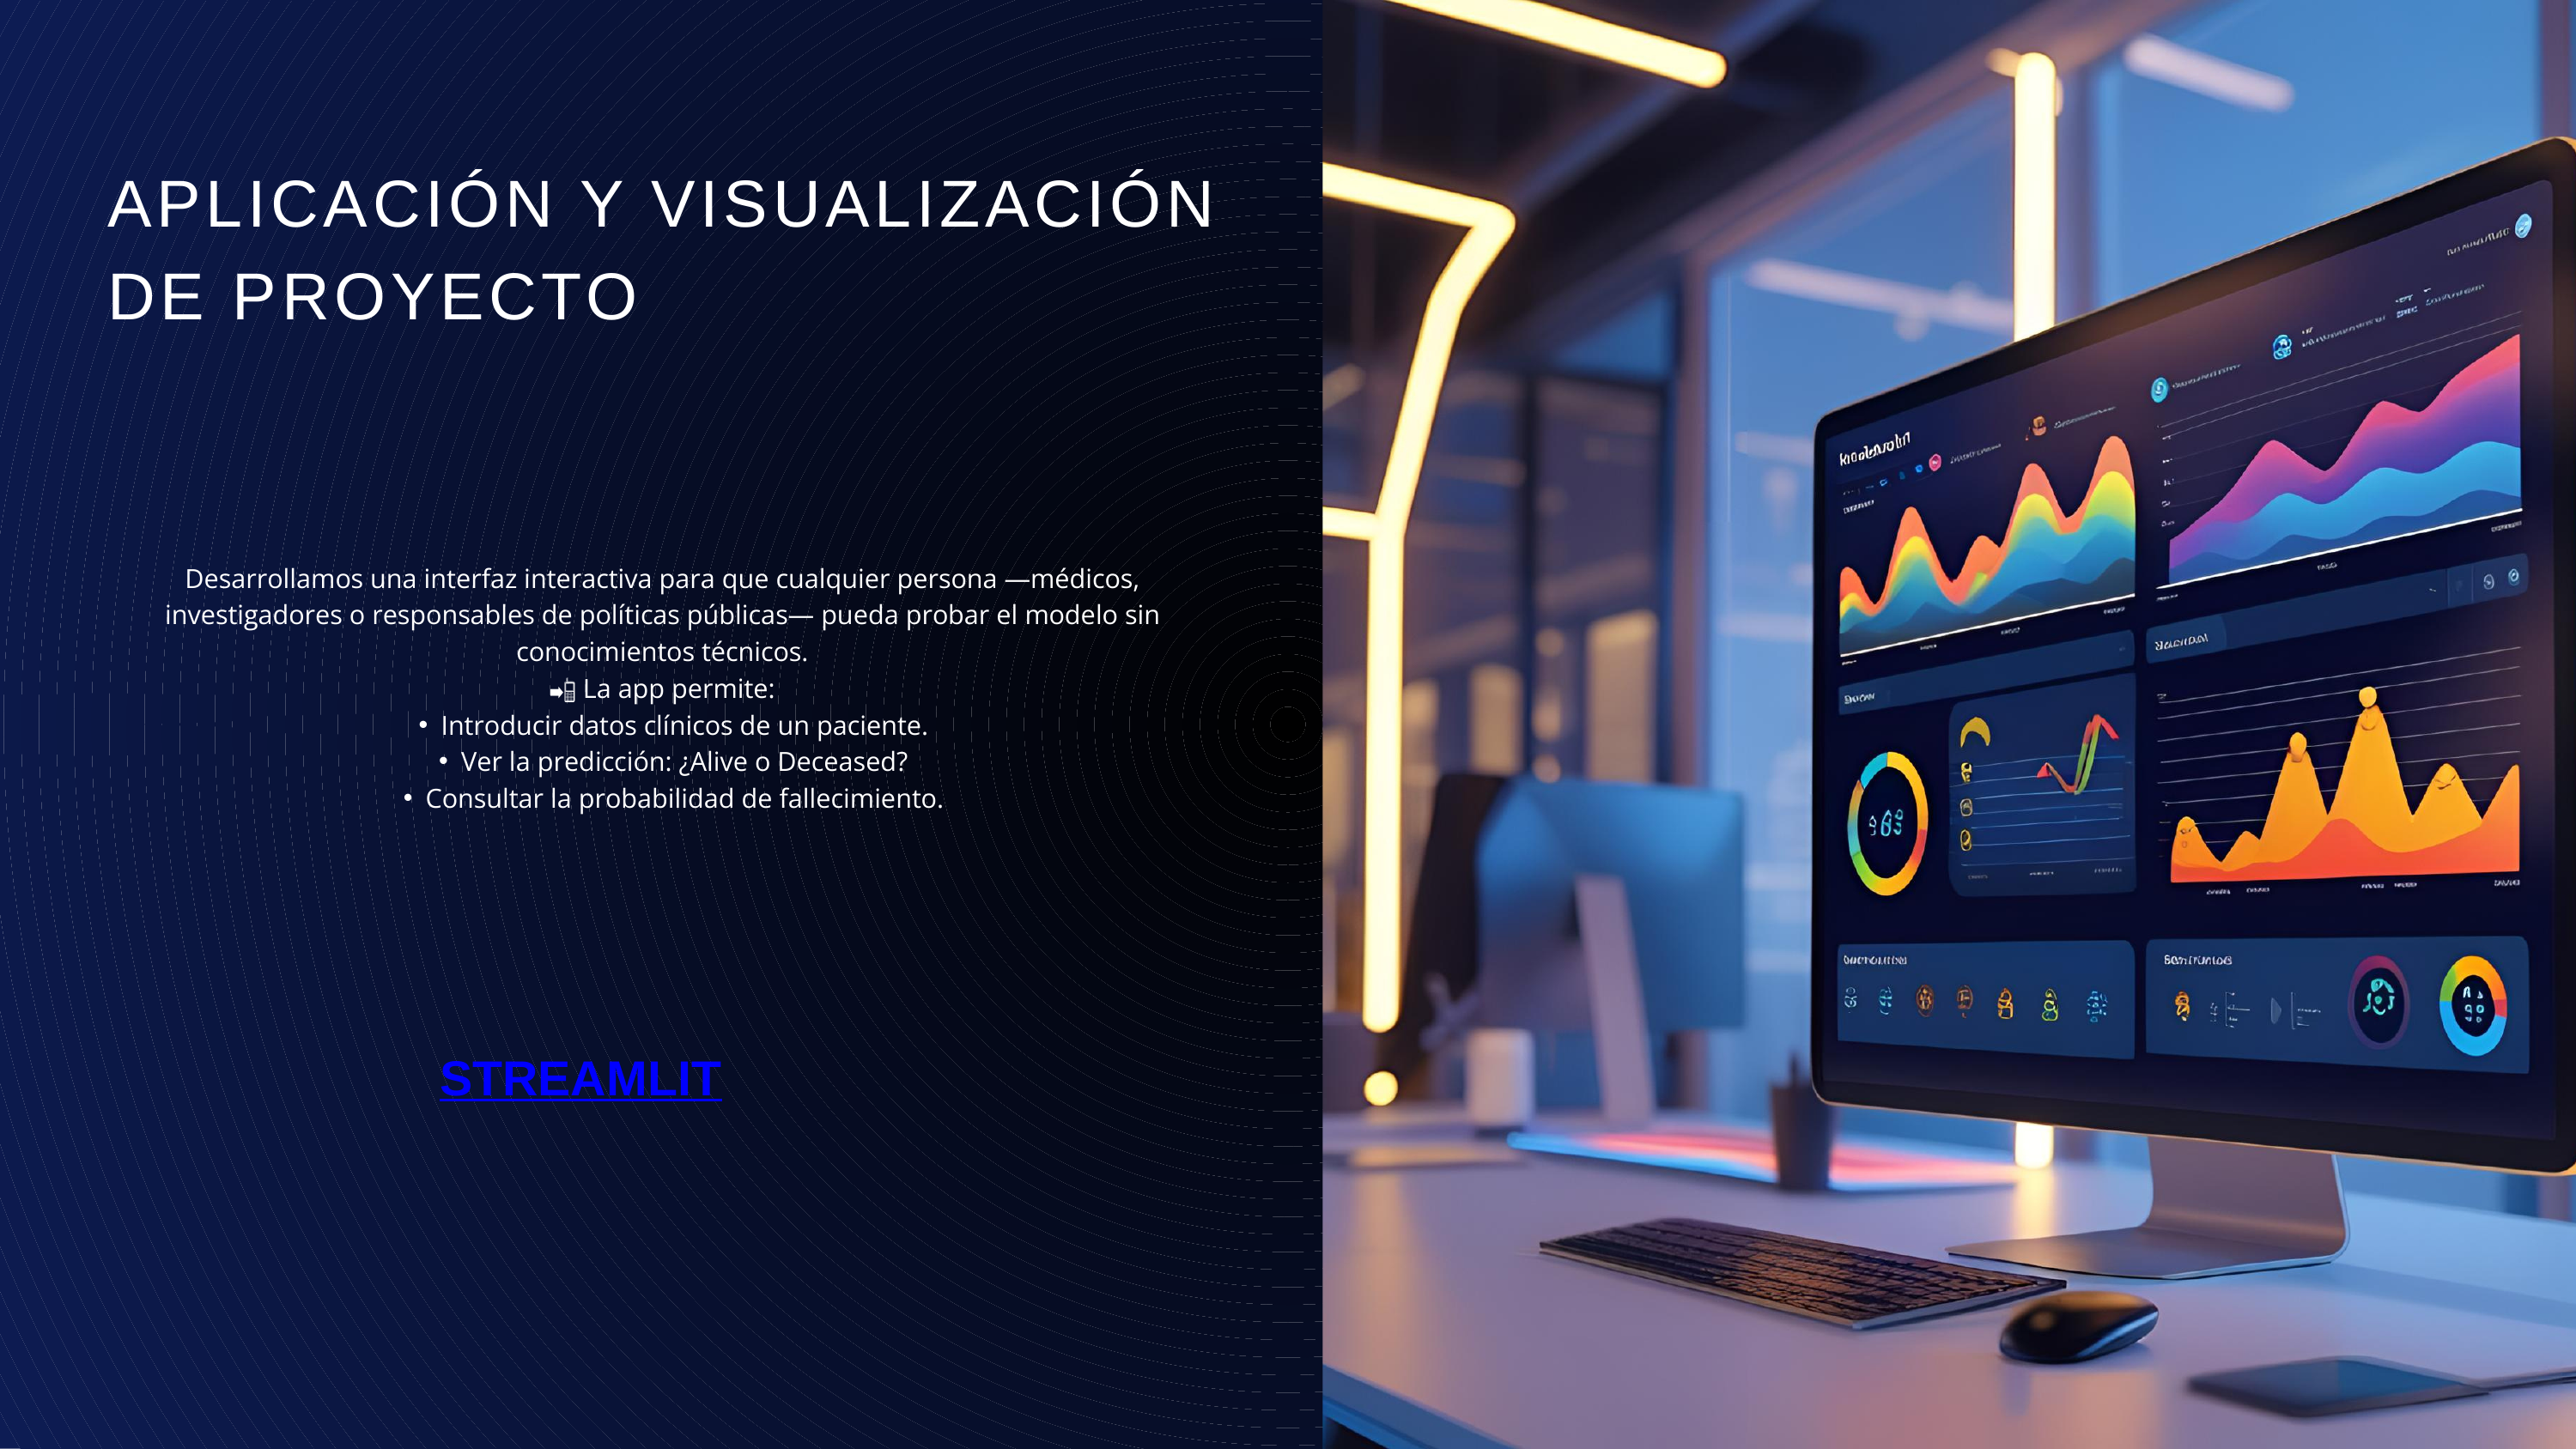

APLICACIÓN Y VISUALIZACIÓN DE PROYECTO
Desarrollamos una interfaz interactiva para que cualquier persona —médicos, investigadores o responsables de políticas públicas— pueda probar el modelo sin conocimientos técnicos.
📲 La app permite:
Introducir datos clínicos de un paciente.
Ver la predicción: ¿Alive o Deceased?
Consultar la probabilidad de fallecimiento.

STREAMLIT